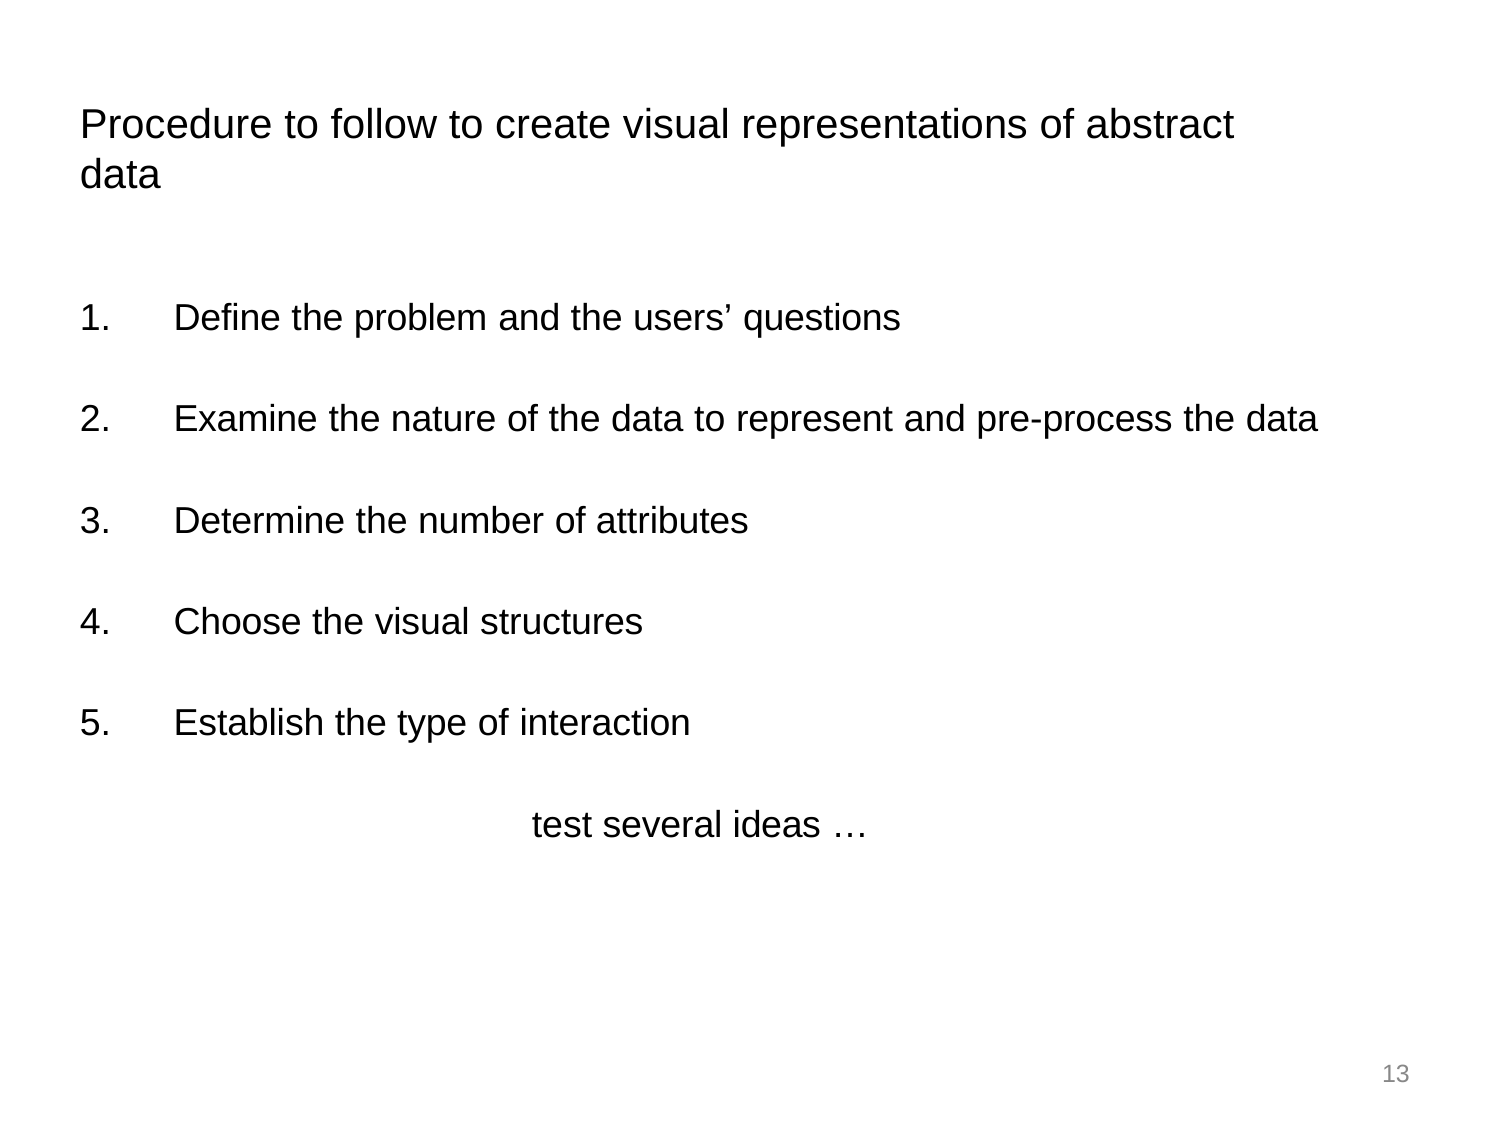

# Procedure to follow to create visual representations of abstract data
Define the problem and the users’ questions

Examine the nature of the data to represent and pre-process the data

Determine the number of attributes

Choose the visual structures

Establish the type of interaction

test several ideas …
13